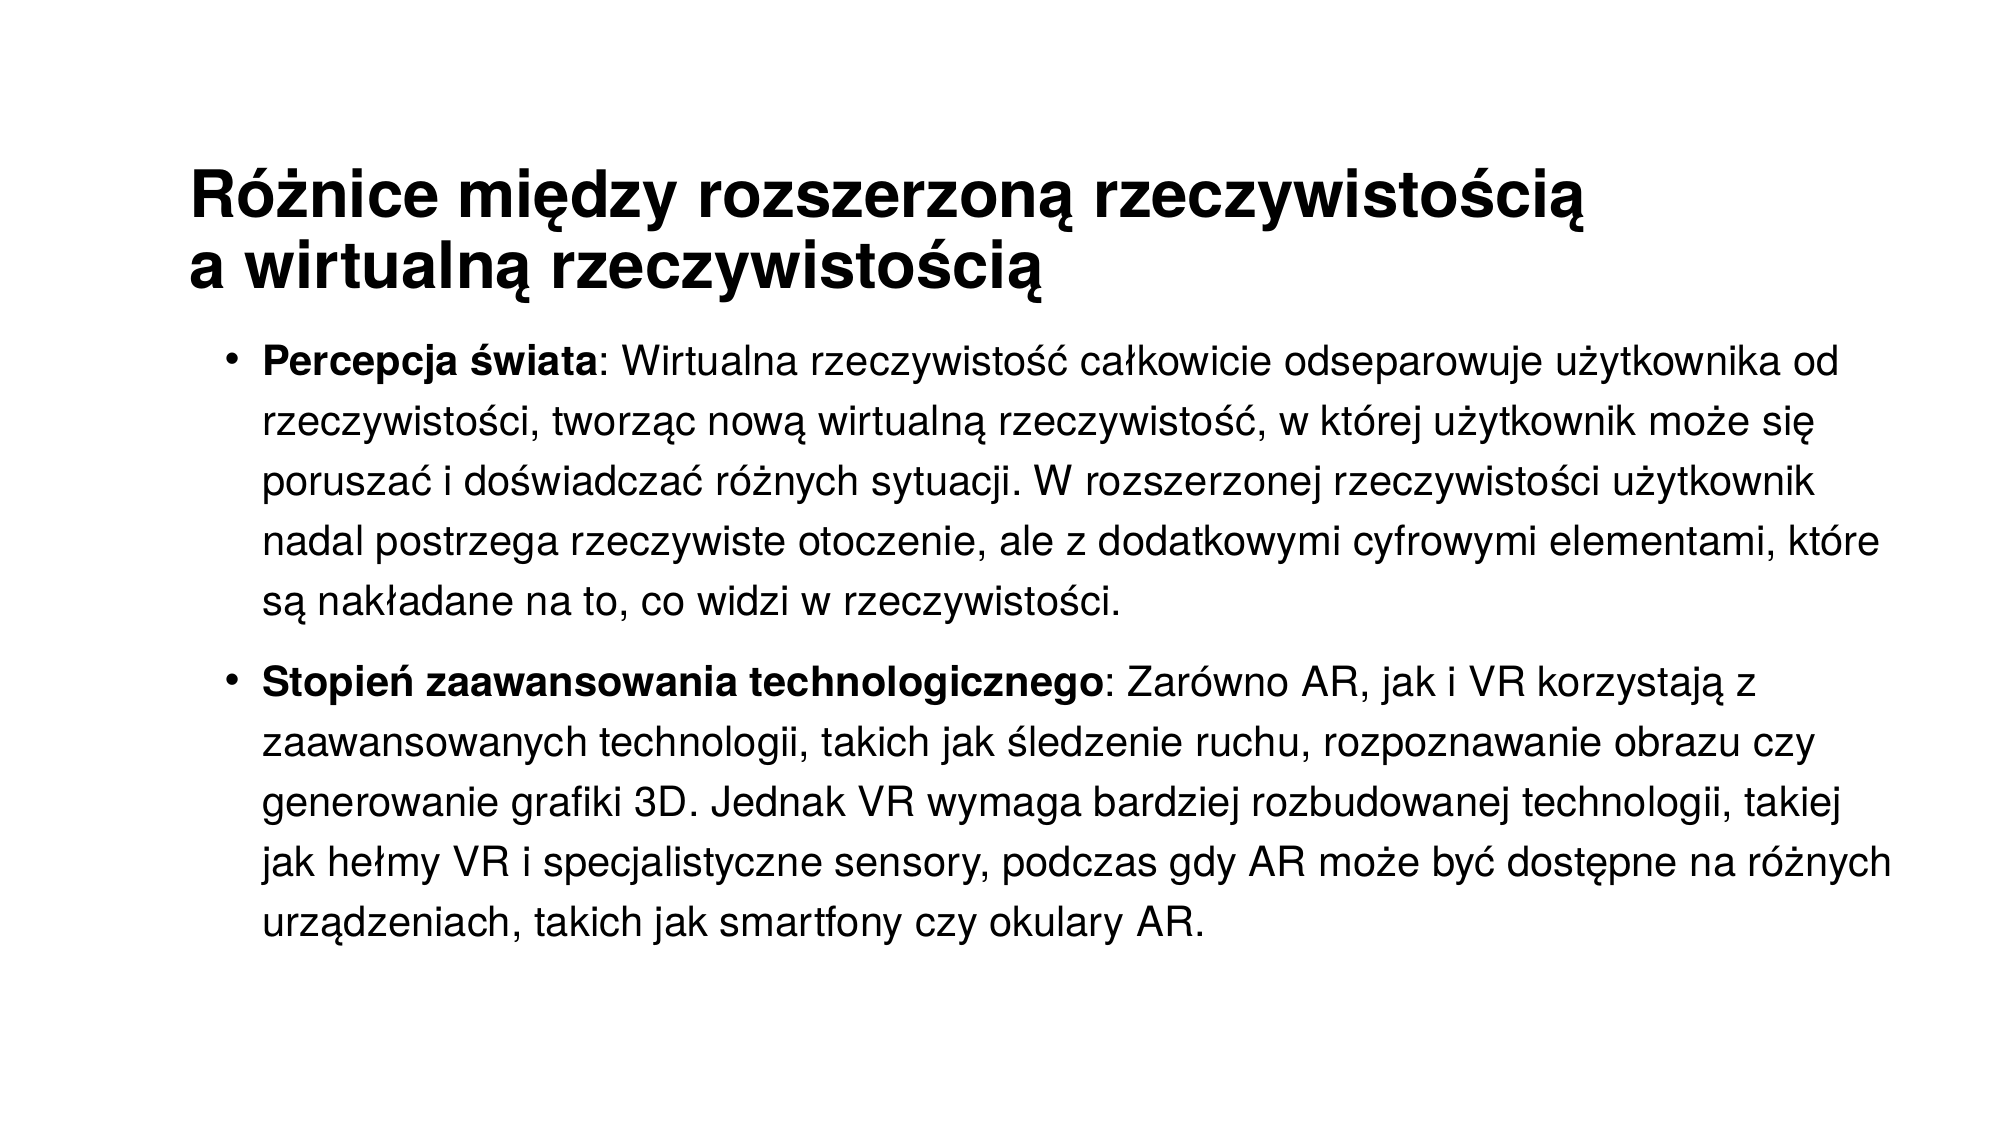

# Różnice między rozszerzoną rzeczywistością a wirtualną rzeczywistością

Percepcja świata: Wirtualna rzeczywistość całkowicie odseparowuje użytkownika od rzeczywistości, tworząc nową wirtualną rzeczywistość, w której użytkownik może się poruszać i doświadczać różnych sytuacji. W rozszerzonej rzeczywistości użytkownik nadal postrzega rzeczywiste otoczenie, ale z dodatkowymi cyfrowymi elementami, które są nakładane na to, co widzi w rzeczywistości.
Stopień zaawansowania technologicznego: Zarówno AR, jak i VR korzystają z zaawansowanych technologii, takich jak śledzenie ruchu, rozpoznawanie obrazu czy generowanie grafiki 3D. Jednak VR wymaga bardziej rozbudowanej technologii, takiej jak hełmy VR i specjalistyczne sensory, podczas gdy AR może być dostępne na różnych urządzeniach, takich jak smartfony czy okulary AR.